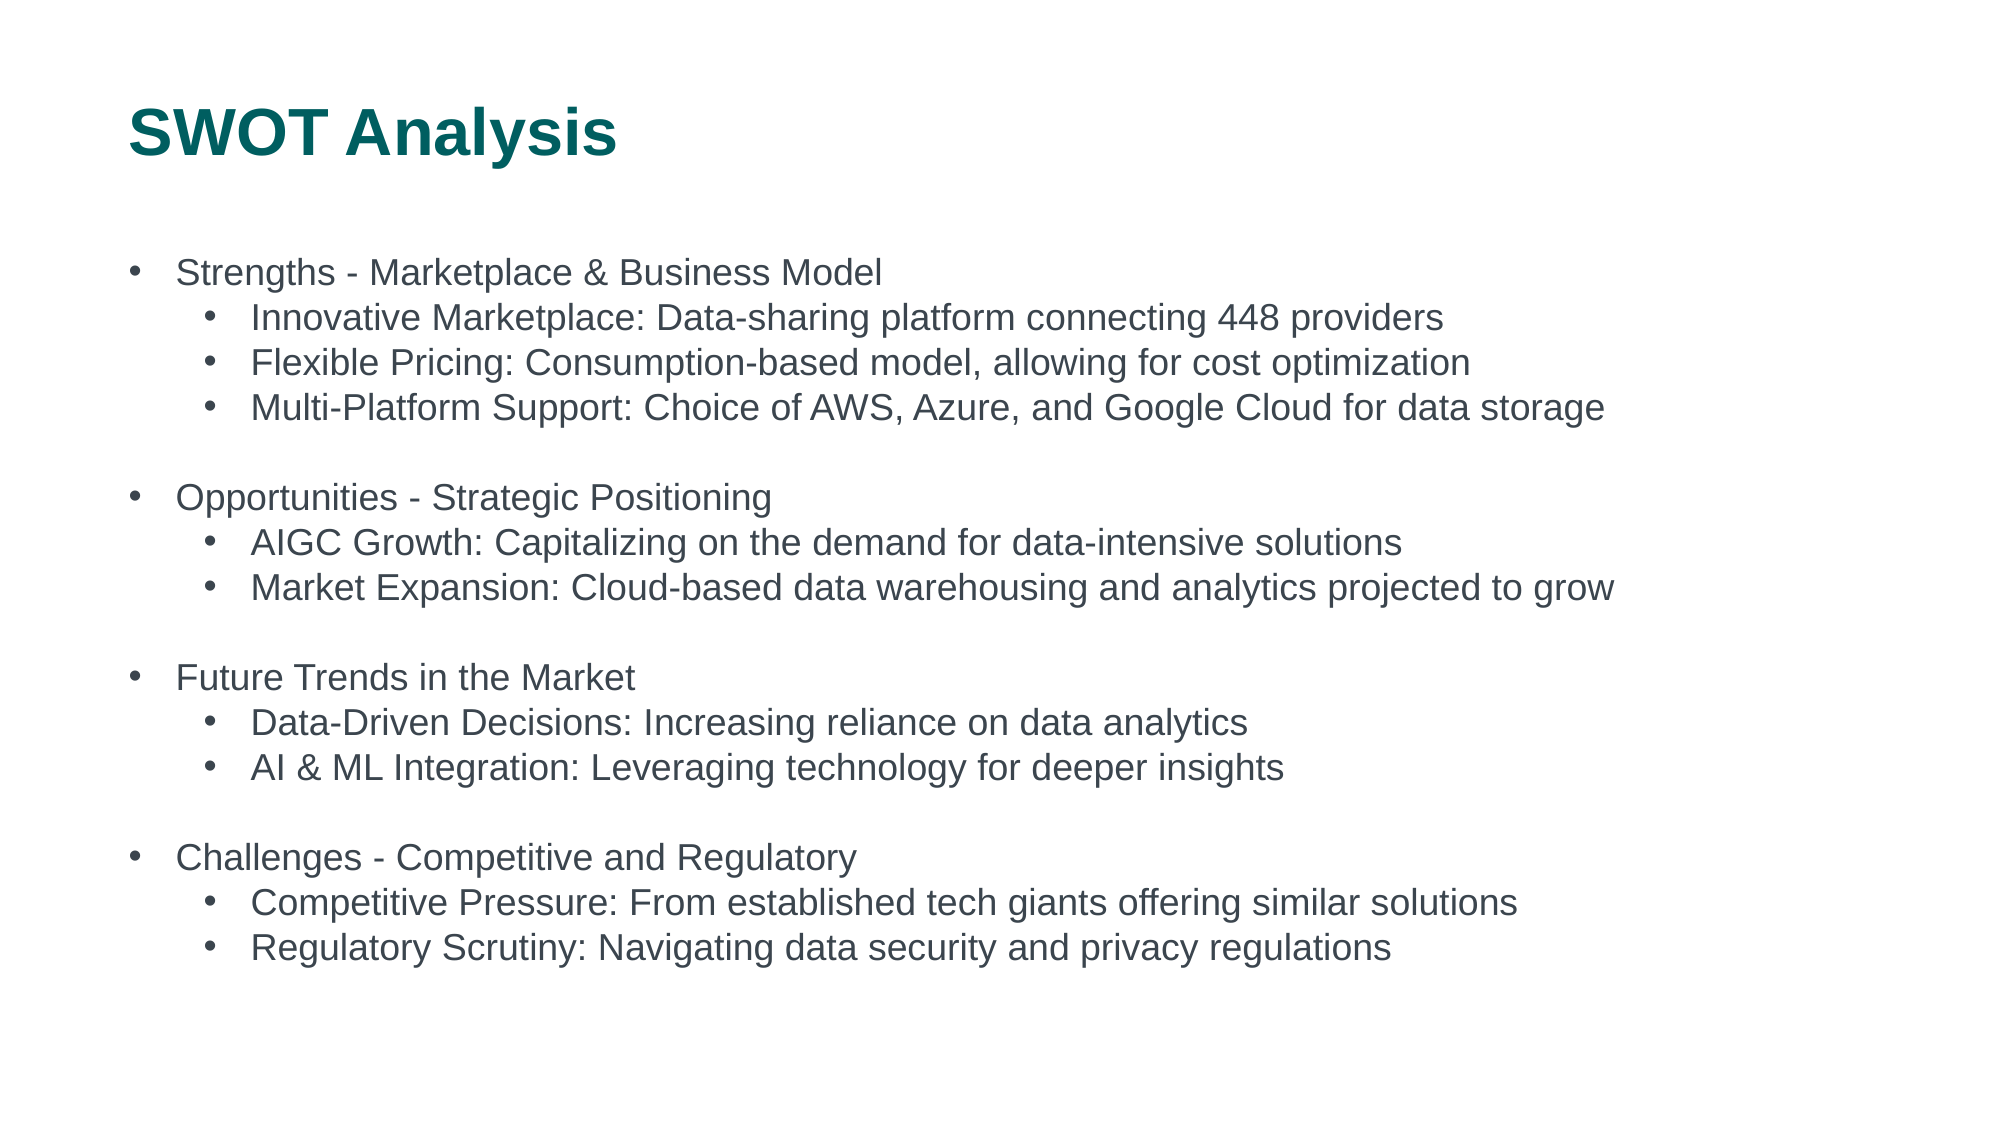

SWOT Analysis
Strengths - Marketplace & Business Model
Innovative Marketplace: Data-sharing platform connecting 448 providers
Flexible Pricing: Consumption-based model, allowing for cost optimization
Multi-Platform Support: Choice of AWS, Azure, and Google Cloud for data storage

Opportunities - Strategic Positioning
AIGC Growth: Capitalizing on the demand for data-intensive solutions
Market Expansion: Cloud-based data warehousing and analytics projected to grow

Future Trends in the Market
Data-Driven Decisions: Increasing reliance on data analytics
AI & ML Integration: Leveraging technology for deeper insights

Challenges - Competitive and Regulatory
Competitive Pressure: From established tech giants offering similar solutions
Regulatory Scrutiny: Navigating data security and privacy regulations